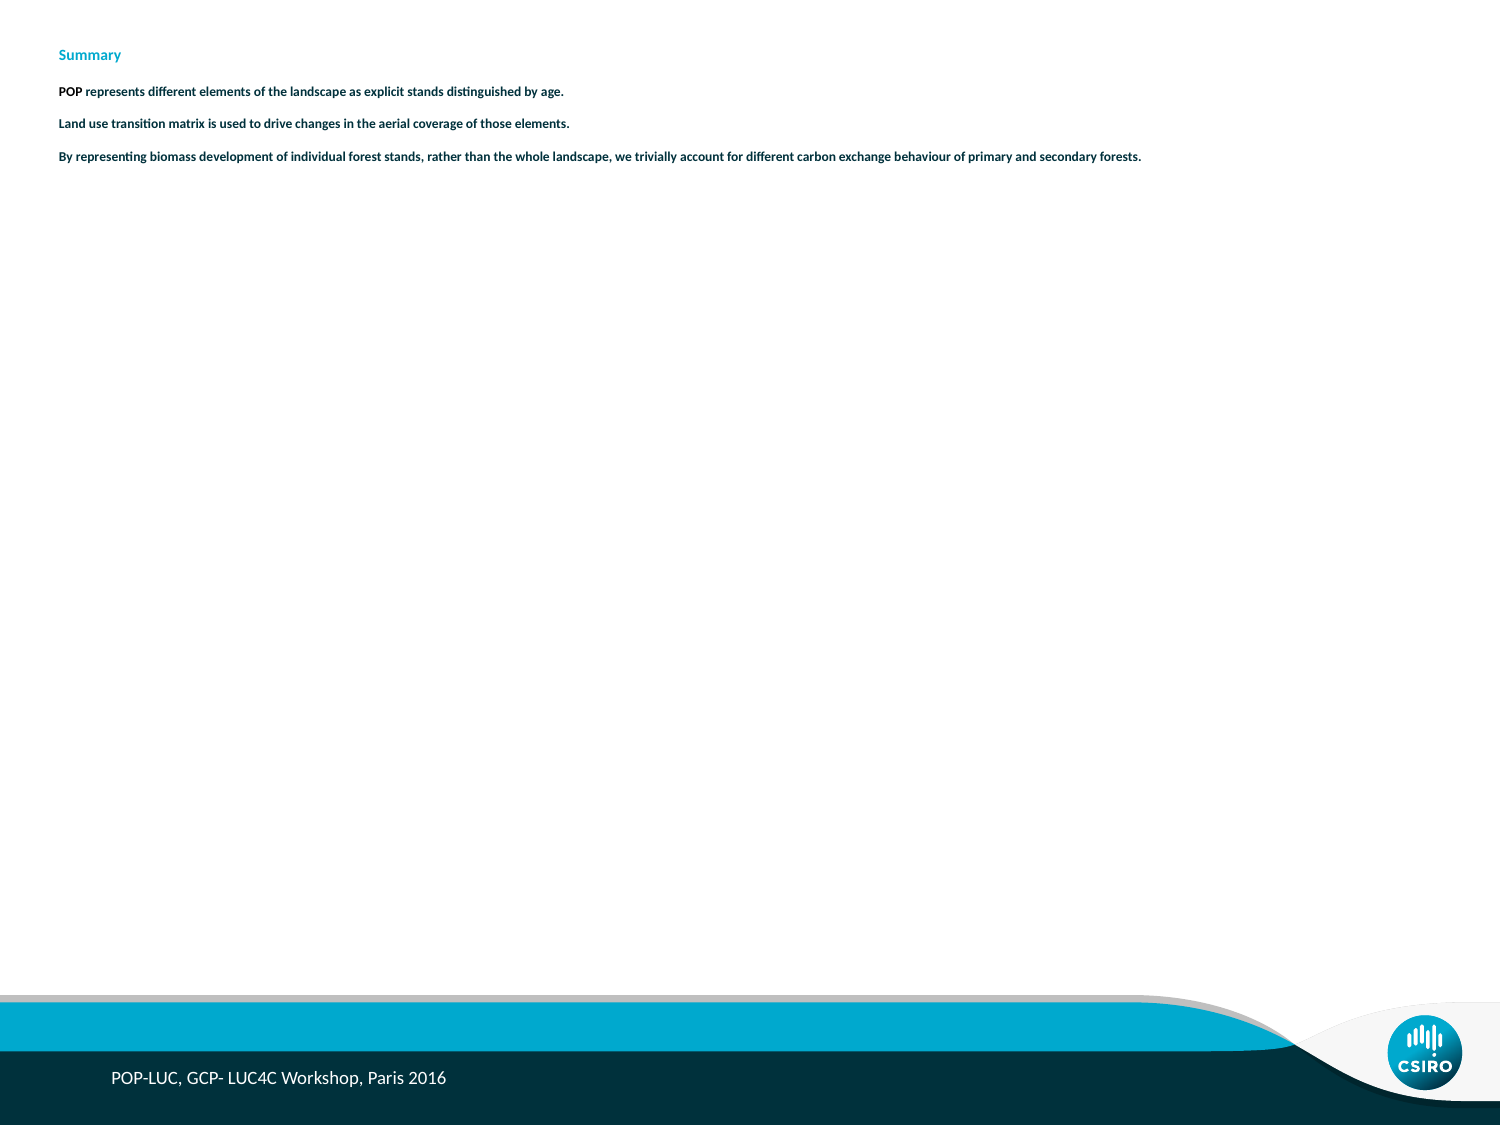

# Summary POP represents different elements of the landscape as explicit stands distinguished by age. Land use transition matrix is used to drive changes in the aerial coverage of those elements. By representing biomass development of individual forest stands, rather than the whole landscape, we trivially account for different carbon exchange behaviour of primary and secondary forests.
POP-LUC, GCP- LUC4C Workshop, Paris 2016